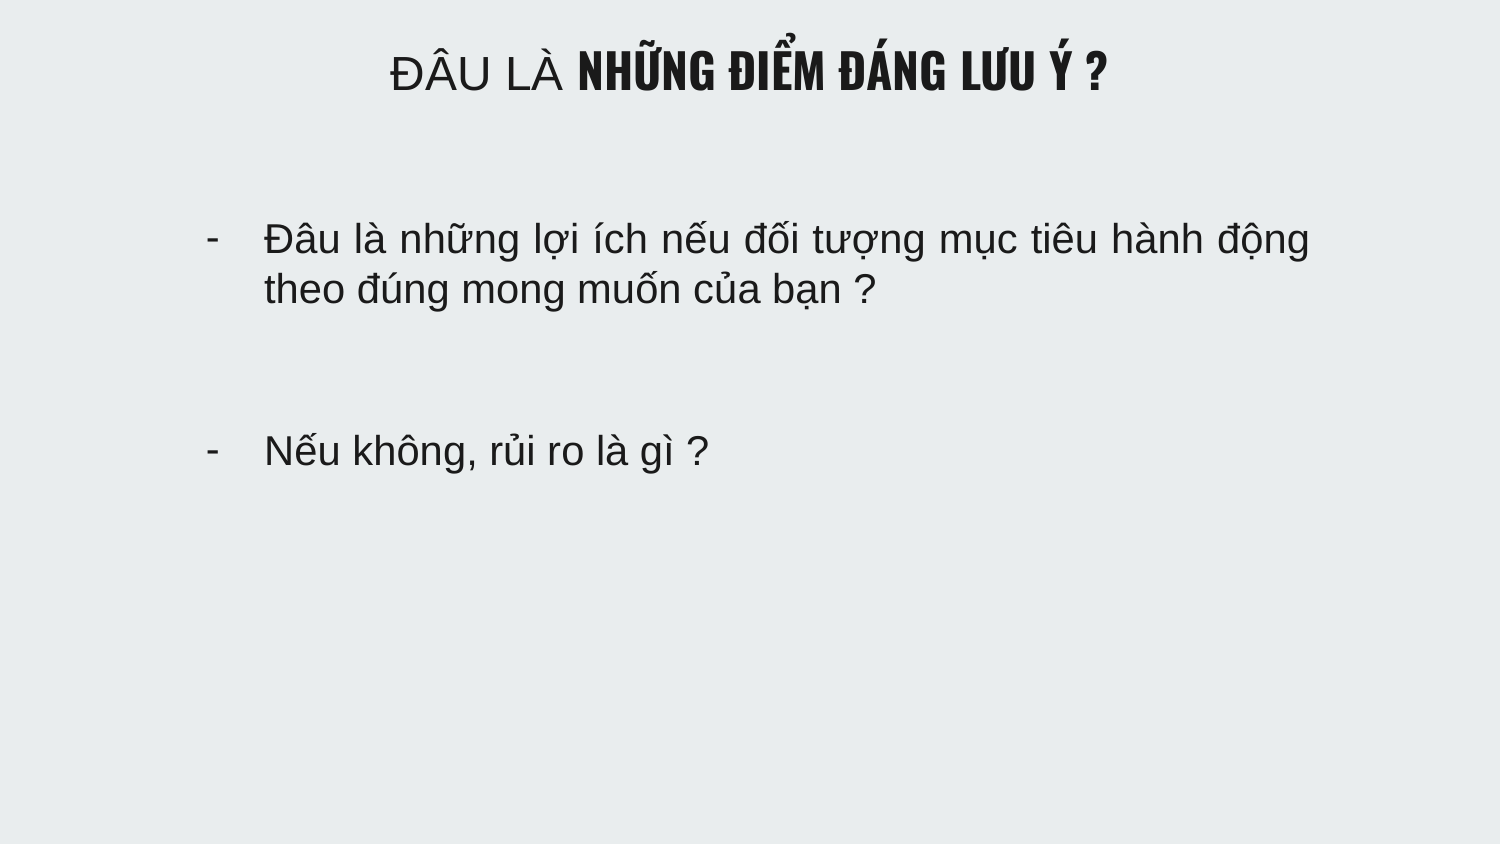

ĐÂU LÀ NHỮNG ĐIỂM ĐÁNG LƯU Ý ?
Đâu là những lợi ích nếu đối tượng mục tiêu hành động theo đúng mong muốn của bạn ?
Nếu không, rủi ro là gì ?